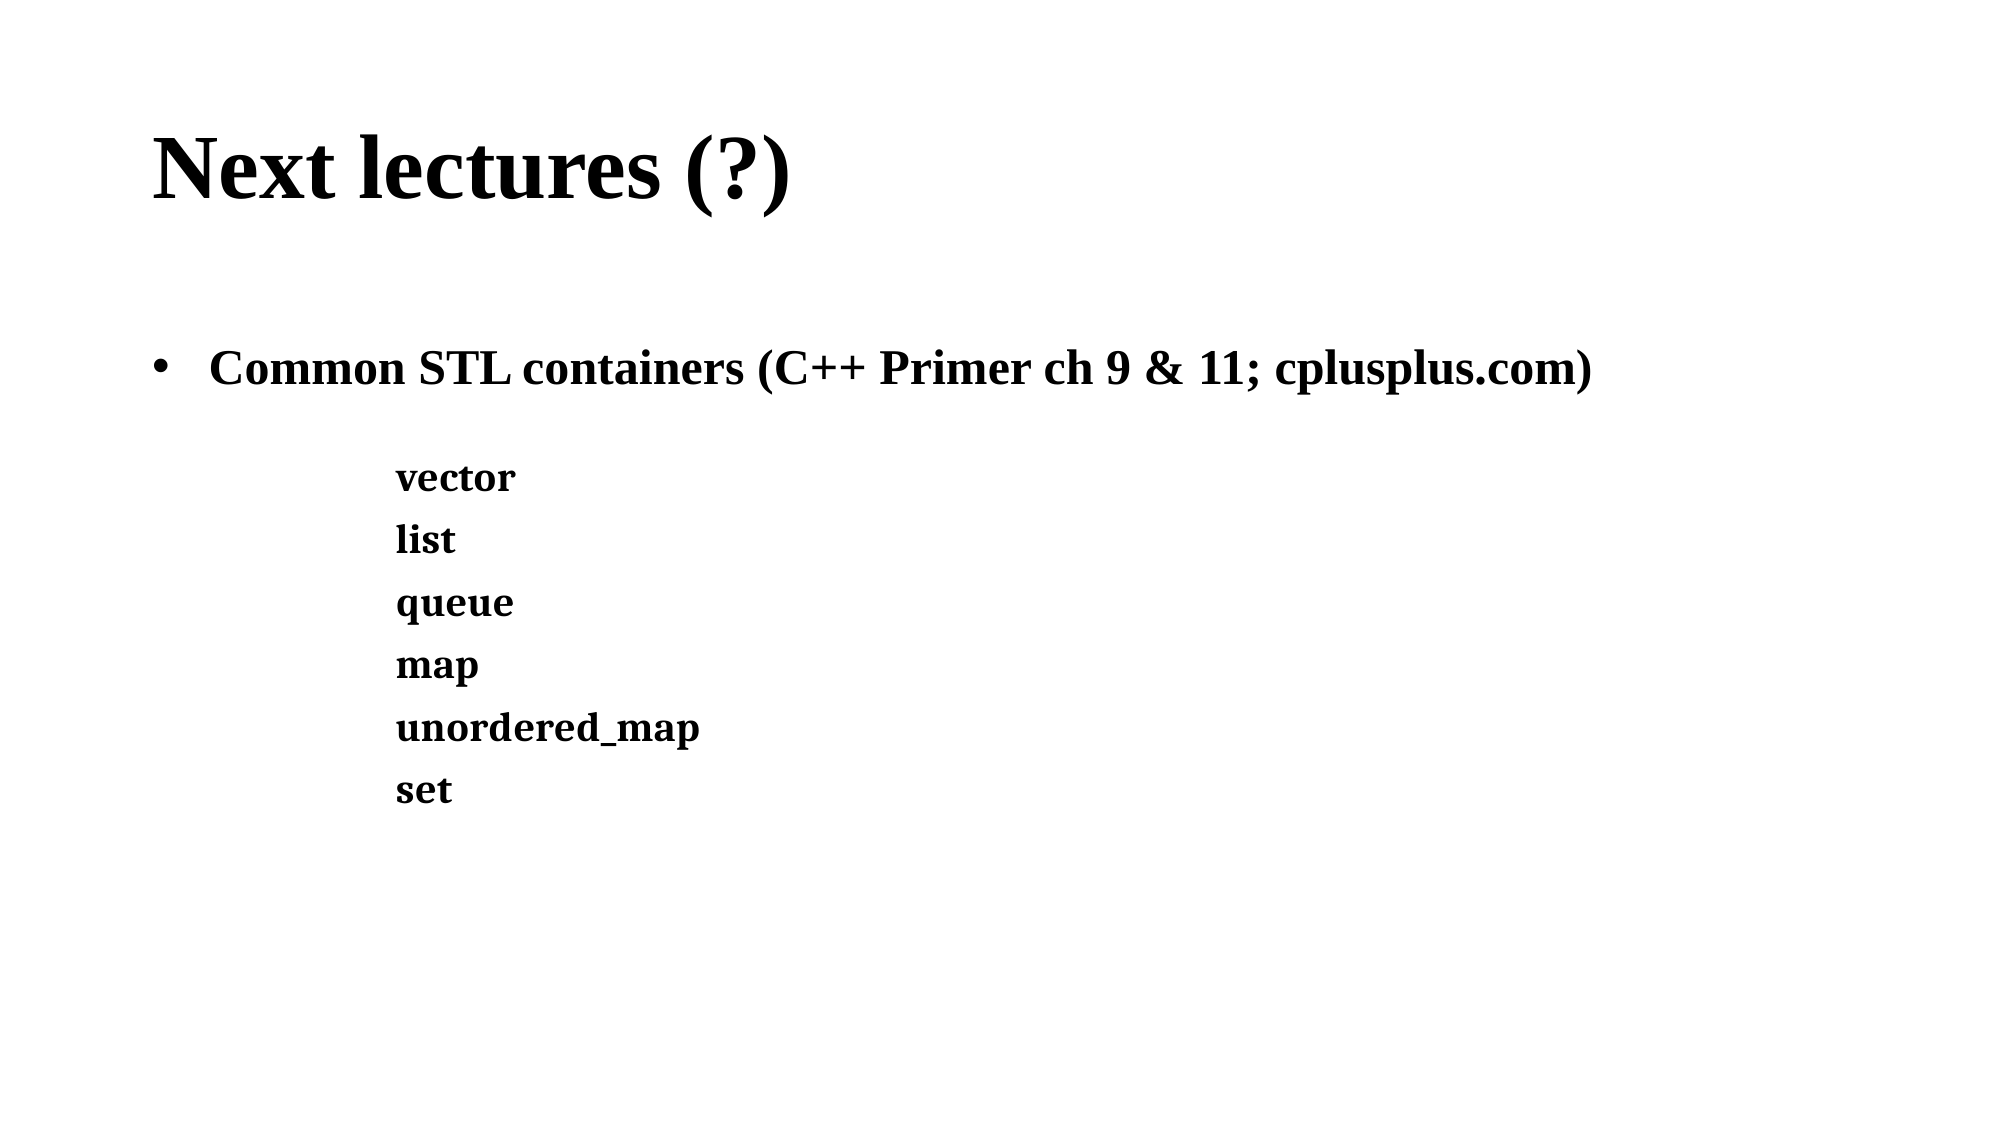

# Next lectures (?)
Common STL containers (C++ Primer ch 9 & 11; cplusplus.com)
vector
list
queue
map
unordered_map
set